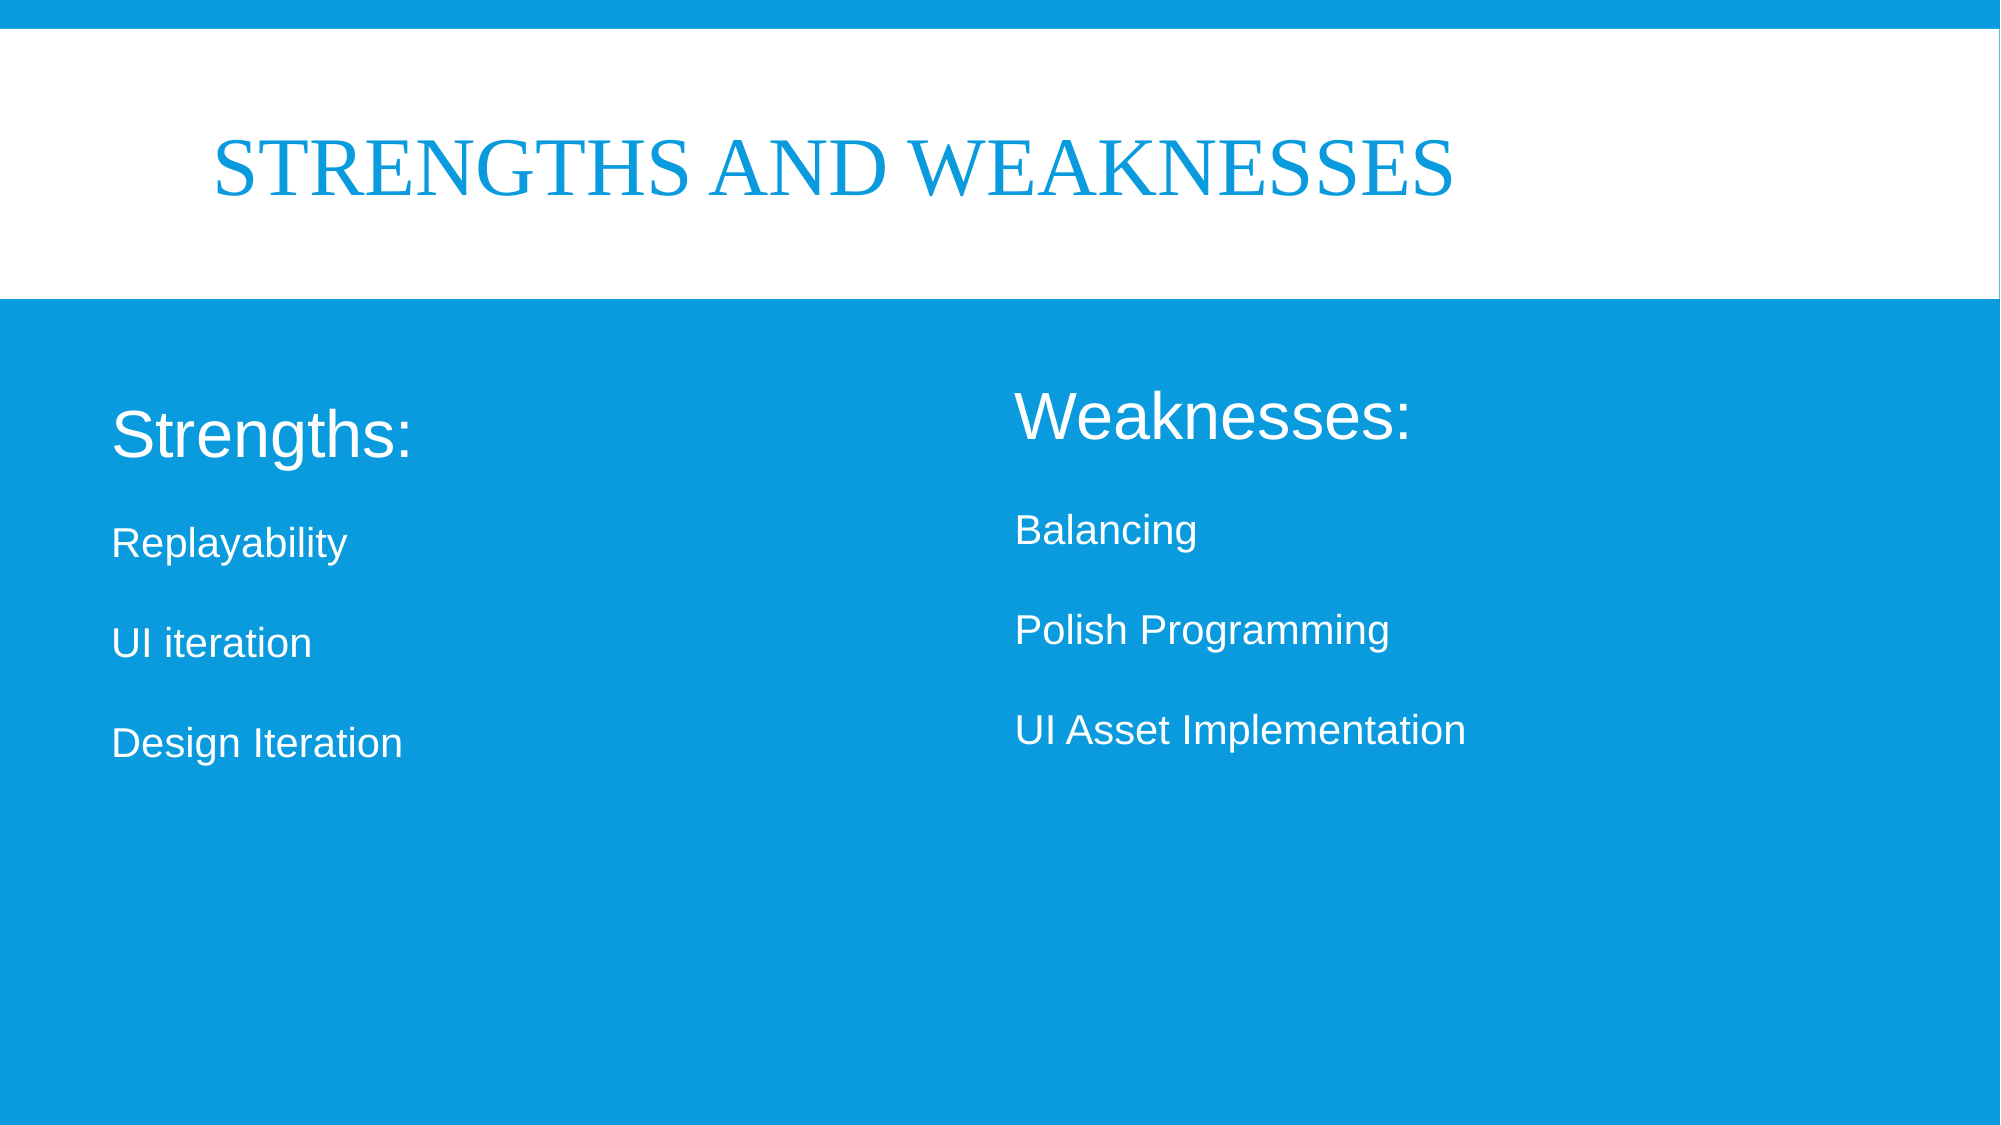

# STRENGTHS AND WEAKNESSES
Weaknesses:

Balancing

Polish Programming

UI Asset Implementation

Strengths:

Replayability

UI iteration

Design Iteration